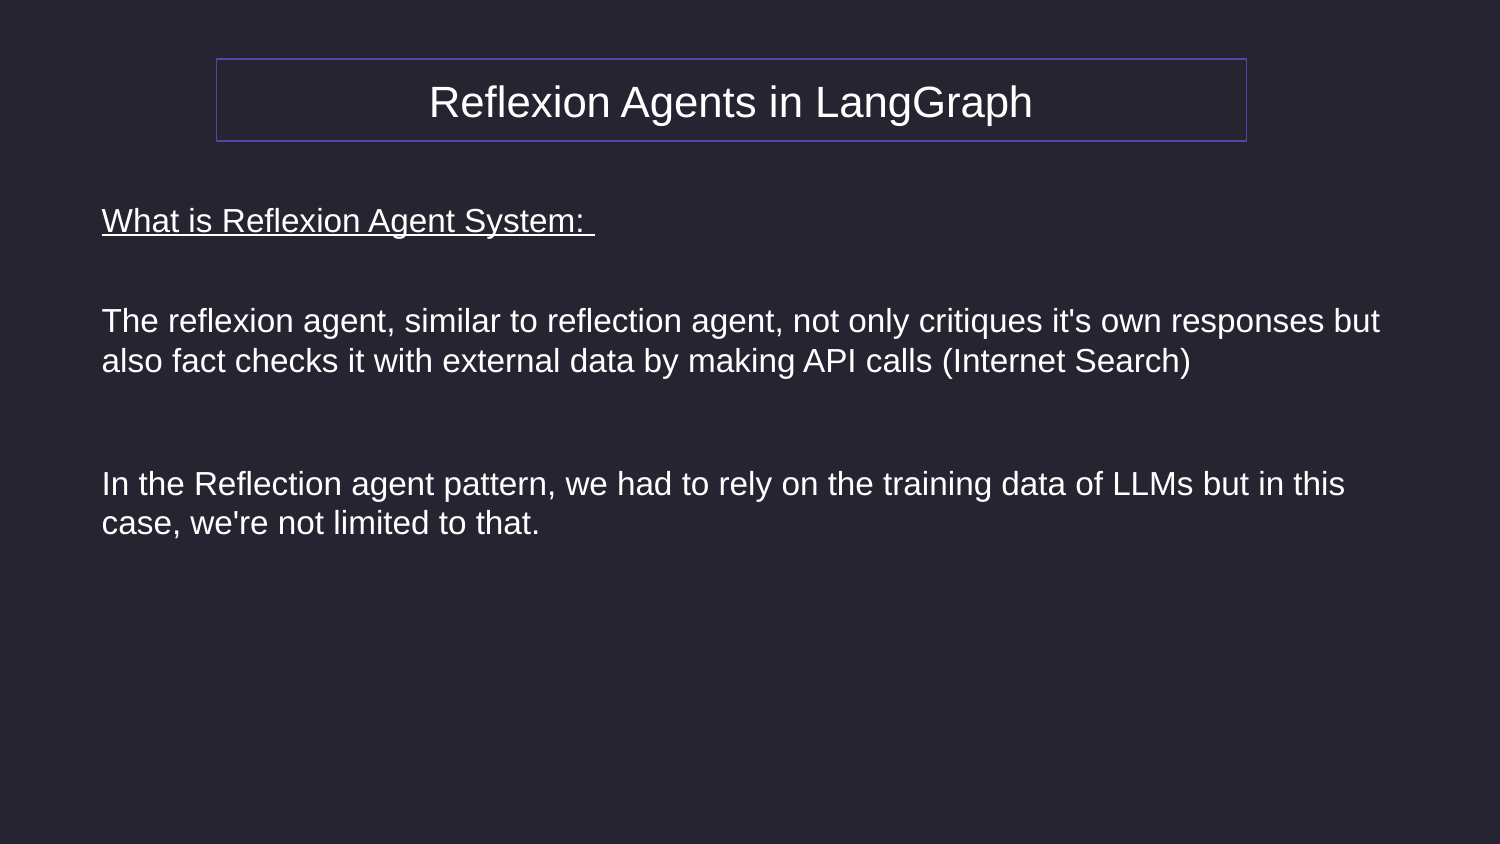

Reflexion Agents in LangGraph
What is Reflexion Agent System:
The reflexion agent, similar to reflection agent, not only critiques it's own responses but also fact checks it with external data by making API calls (Internet Search)
In the Reflection agent pattern, we had to rely on the training data of LLMs but in this case, we're not limited to that.